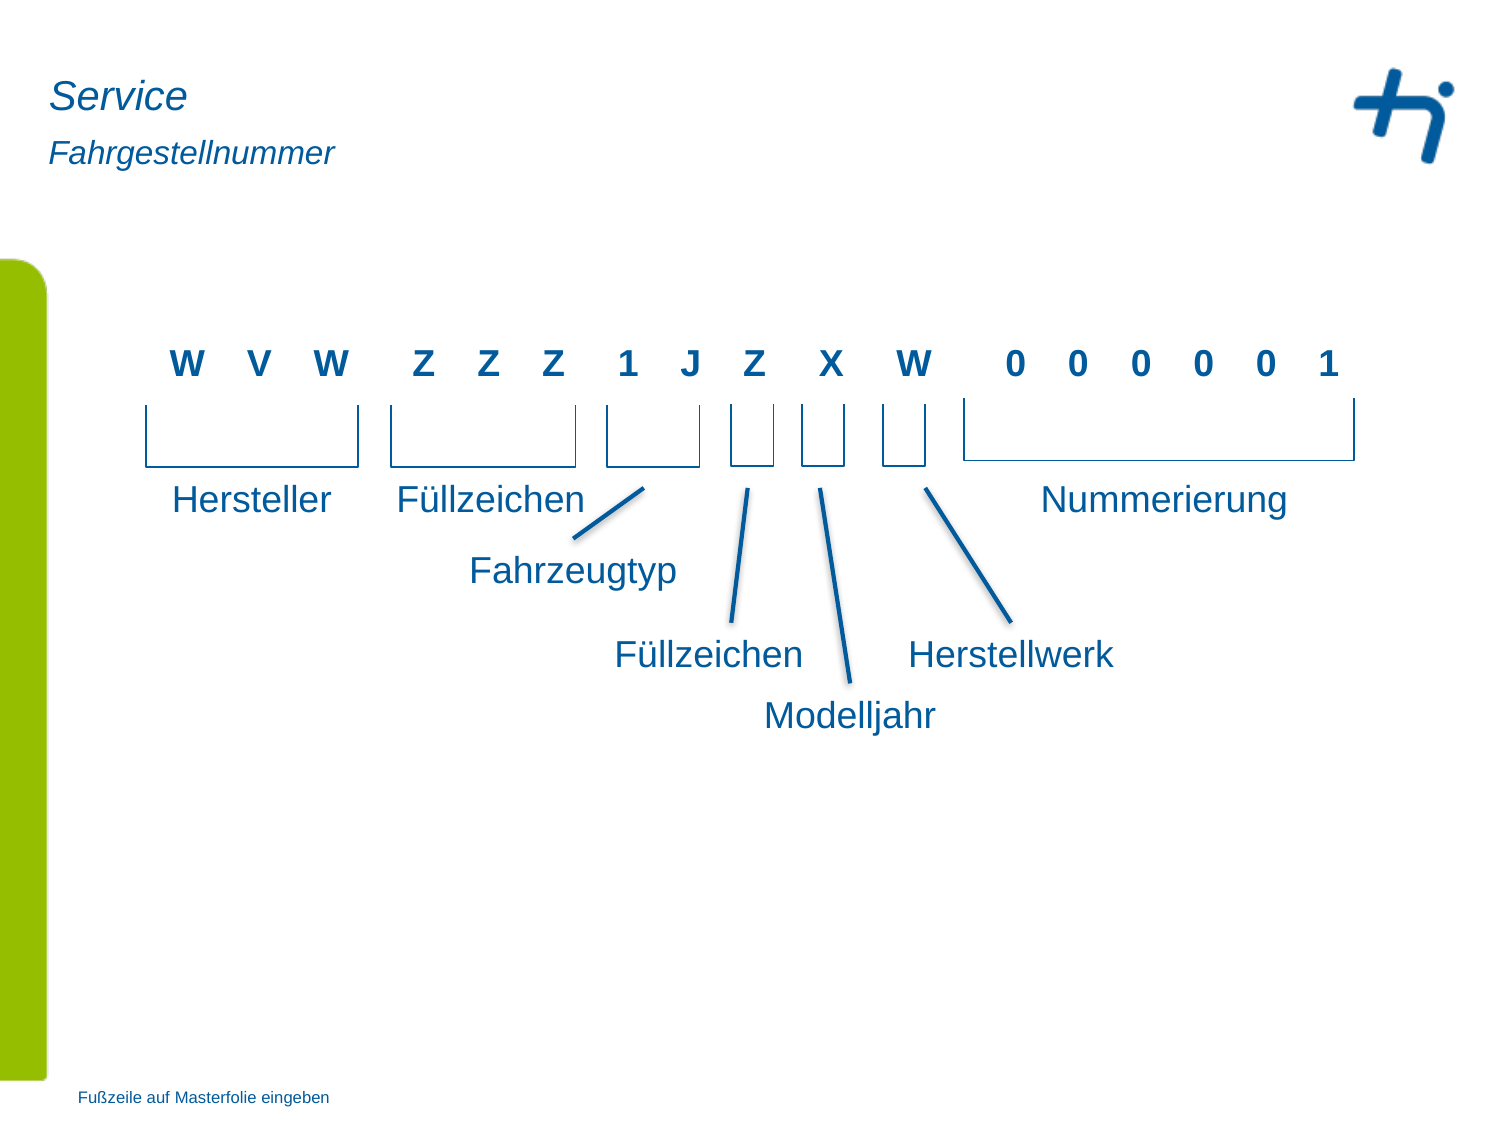

Service
# Fahrgestellnummer

         W    V    W      Z    Z    Z     1    J    Z     X     W       0    0    0    0    0    1

Hersteller
Nummerierung
Füllzeichen
Fahrzeugtyp
Füllzeichen
Herstellwerk
Modelljahr